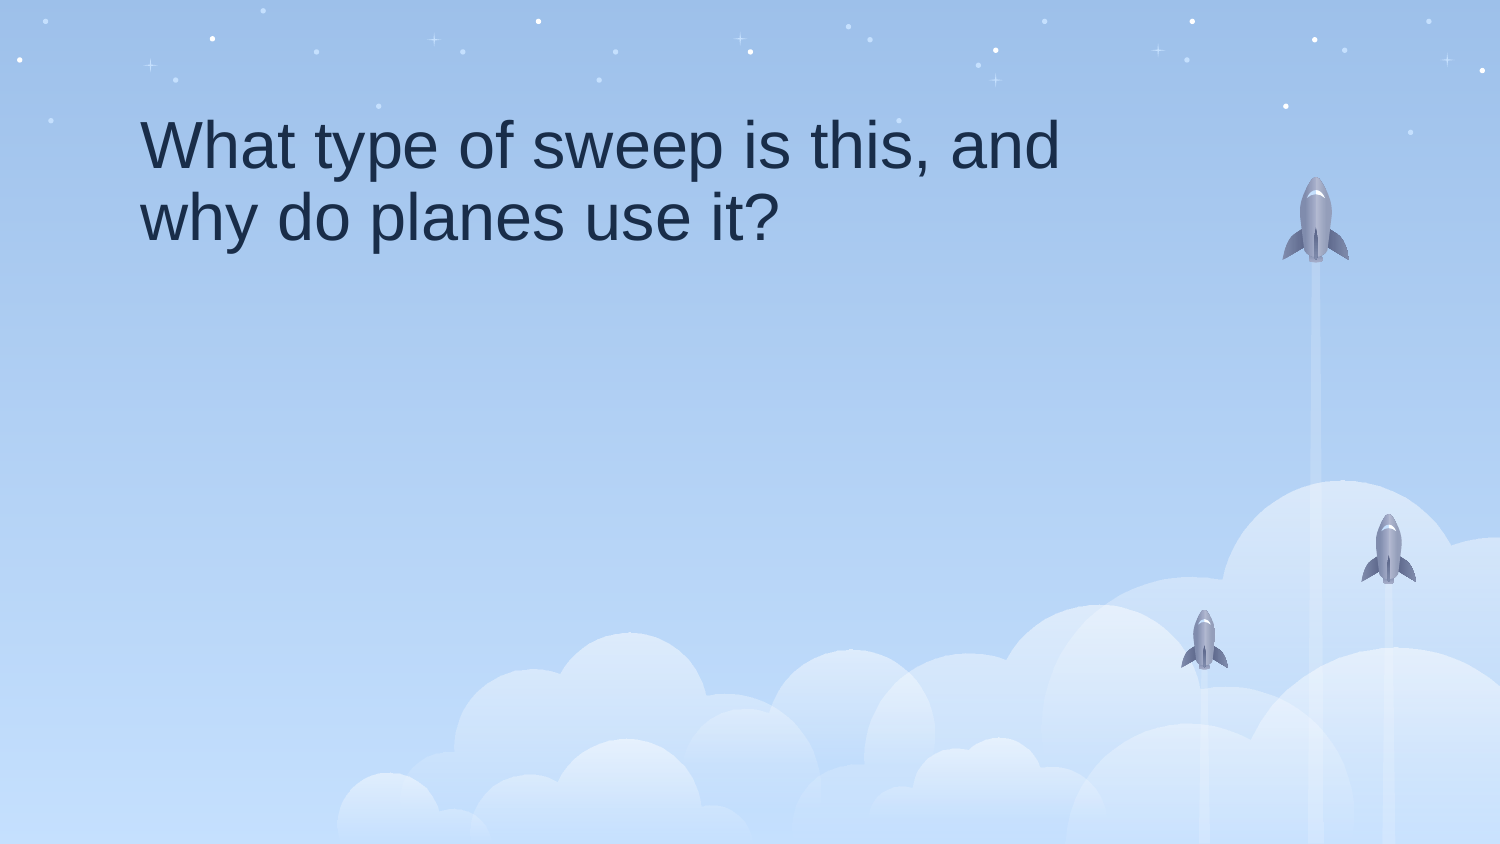

# What type of sweep is this, and why do planes use it?